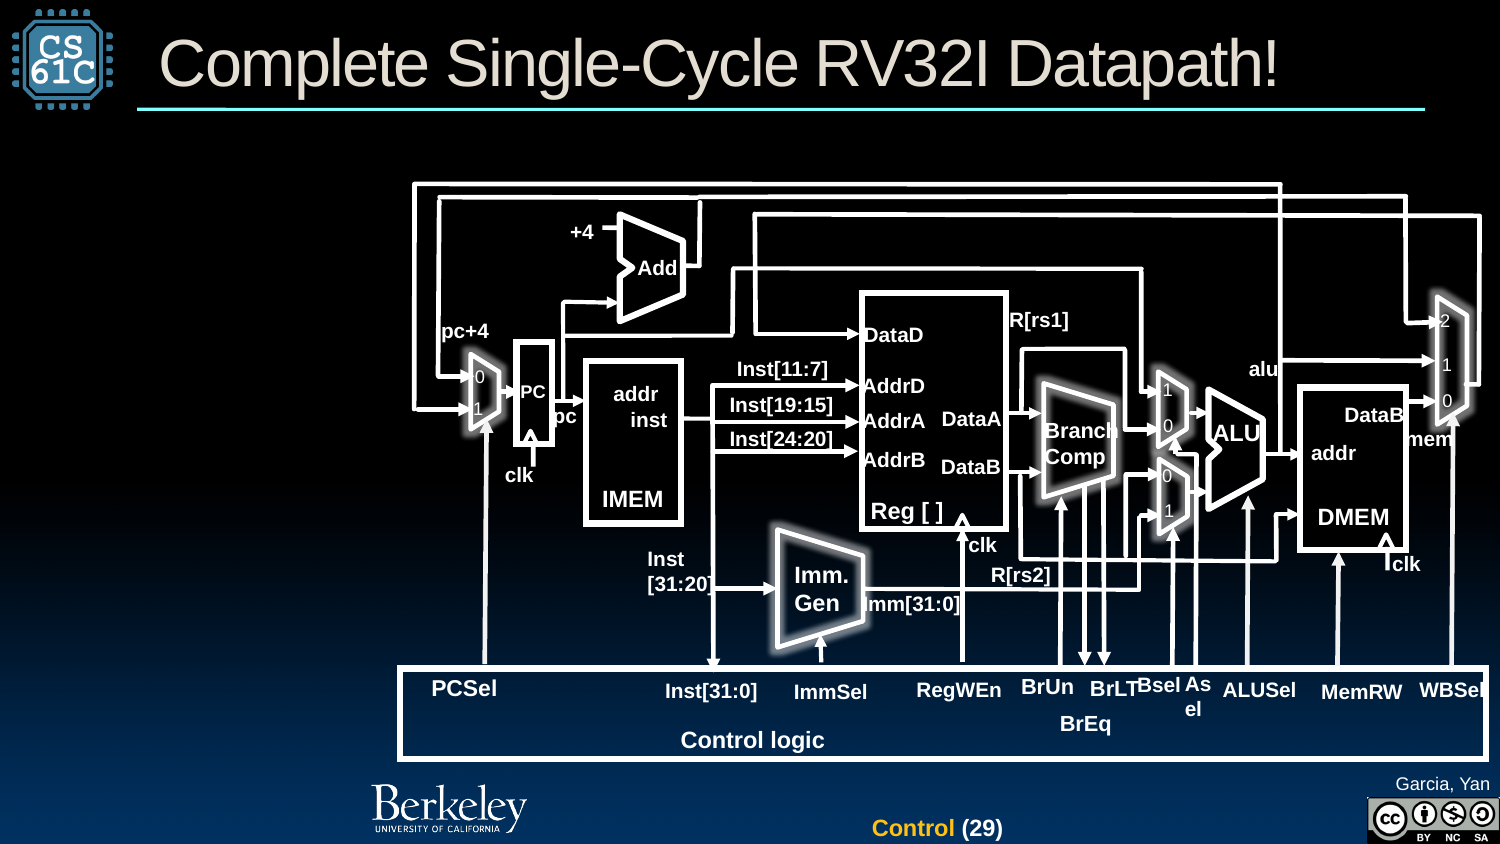

# Complete Single-Cycle RV32I Datapath!

+4

Add

R[rs1]
2
pc+4
DataD

alu
Inst[11:7]
1

0

AddrD
PC
addr

1

Branch
Comp

Inst[19:15]
0

ALU

1
DataB
pc

DataA
inst
AddrA

0

mem

Inst[24:20]

addr
AddrB

DataB

clk
0

1

IMEM

Reg [ ]
DMEM

clk

RegWEn
Control logic

Imm.
Gen

Inst
[31:20]

clk
R[rs2]

Imm[31:0]

Asel
PCSel
Bsel
BrUn
WBSel
ALUSel
Inst[31:0]
BrLT
MemRW
ImmSel
BrEq